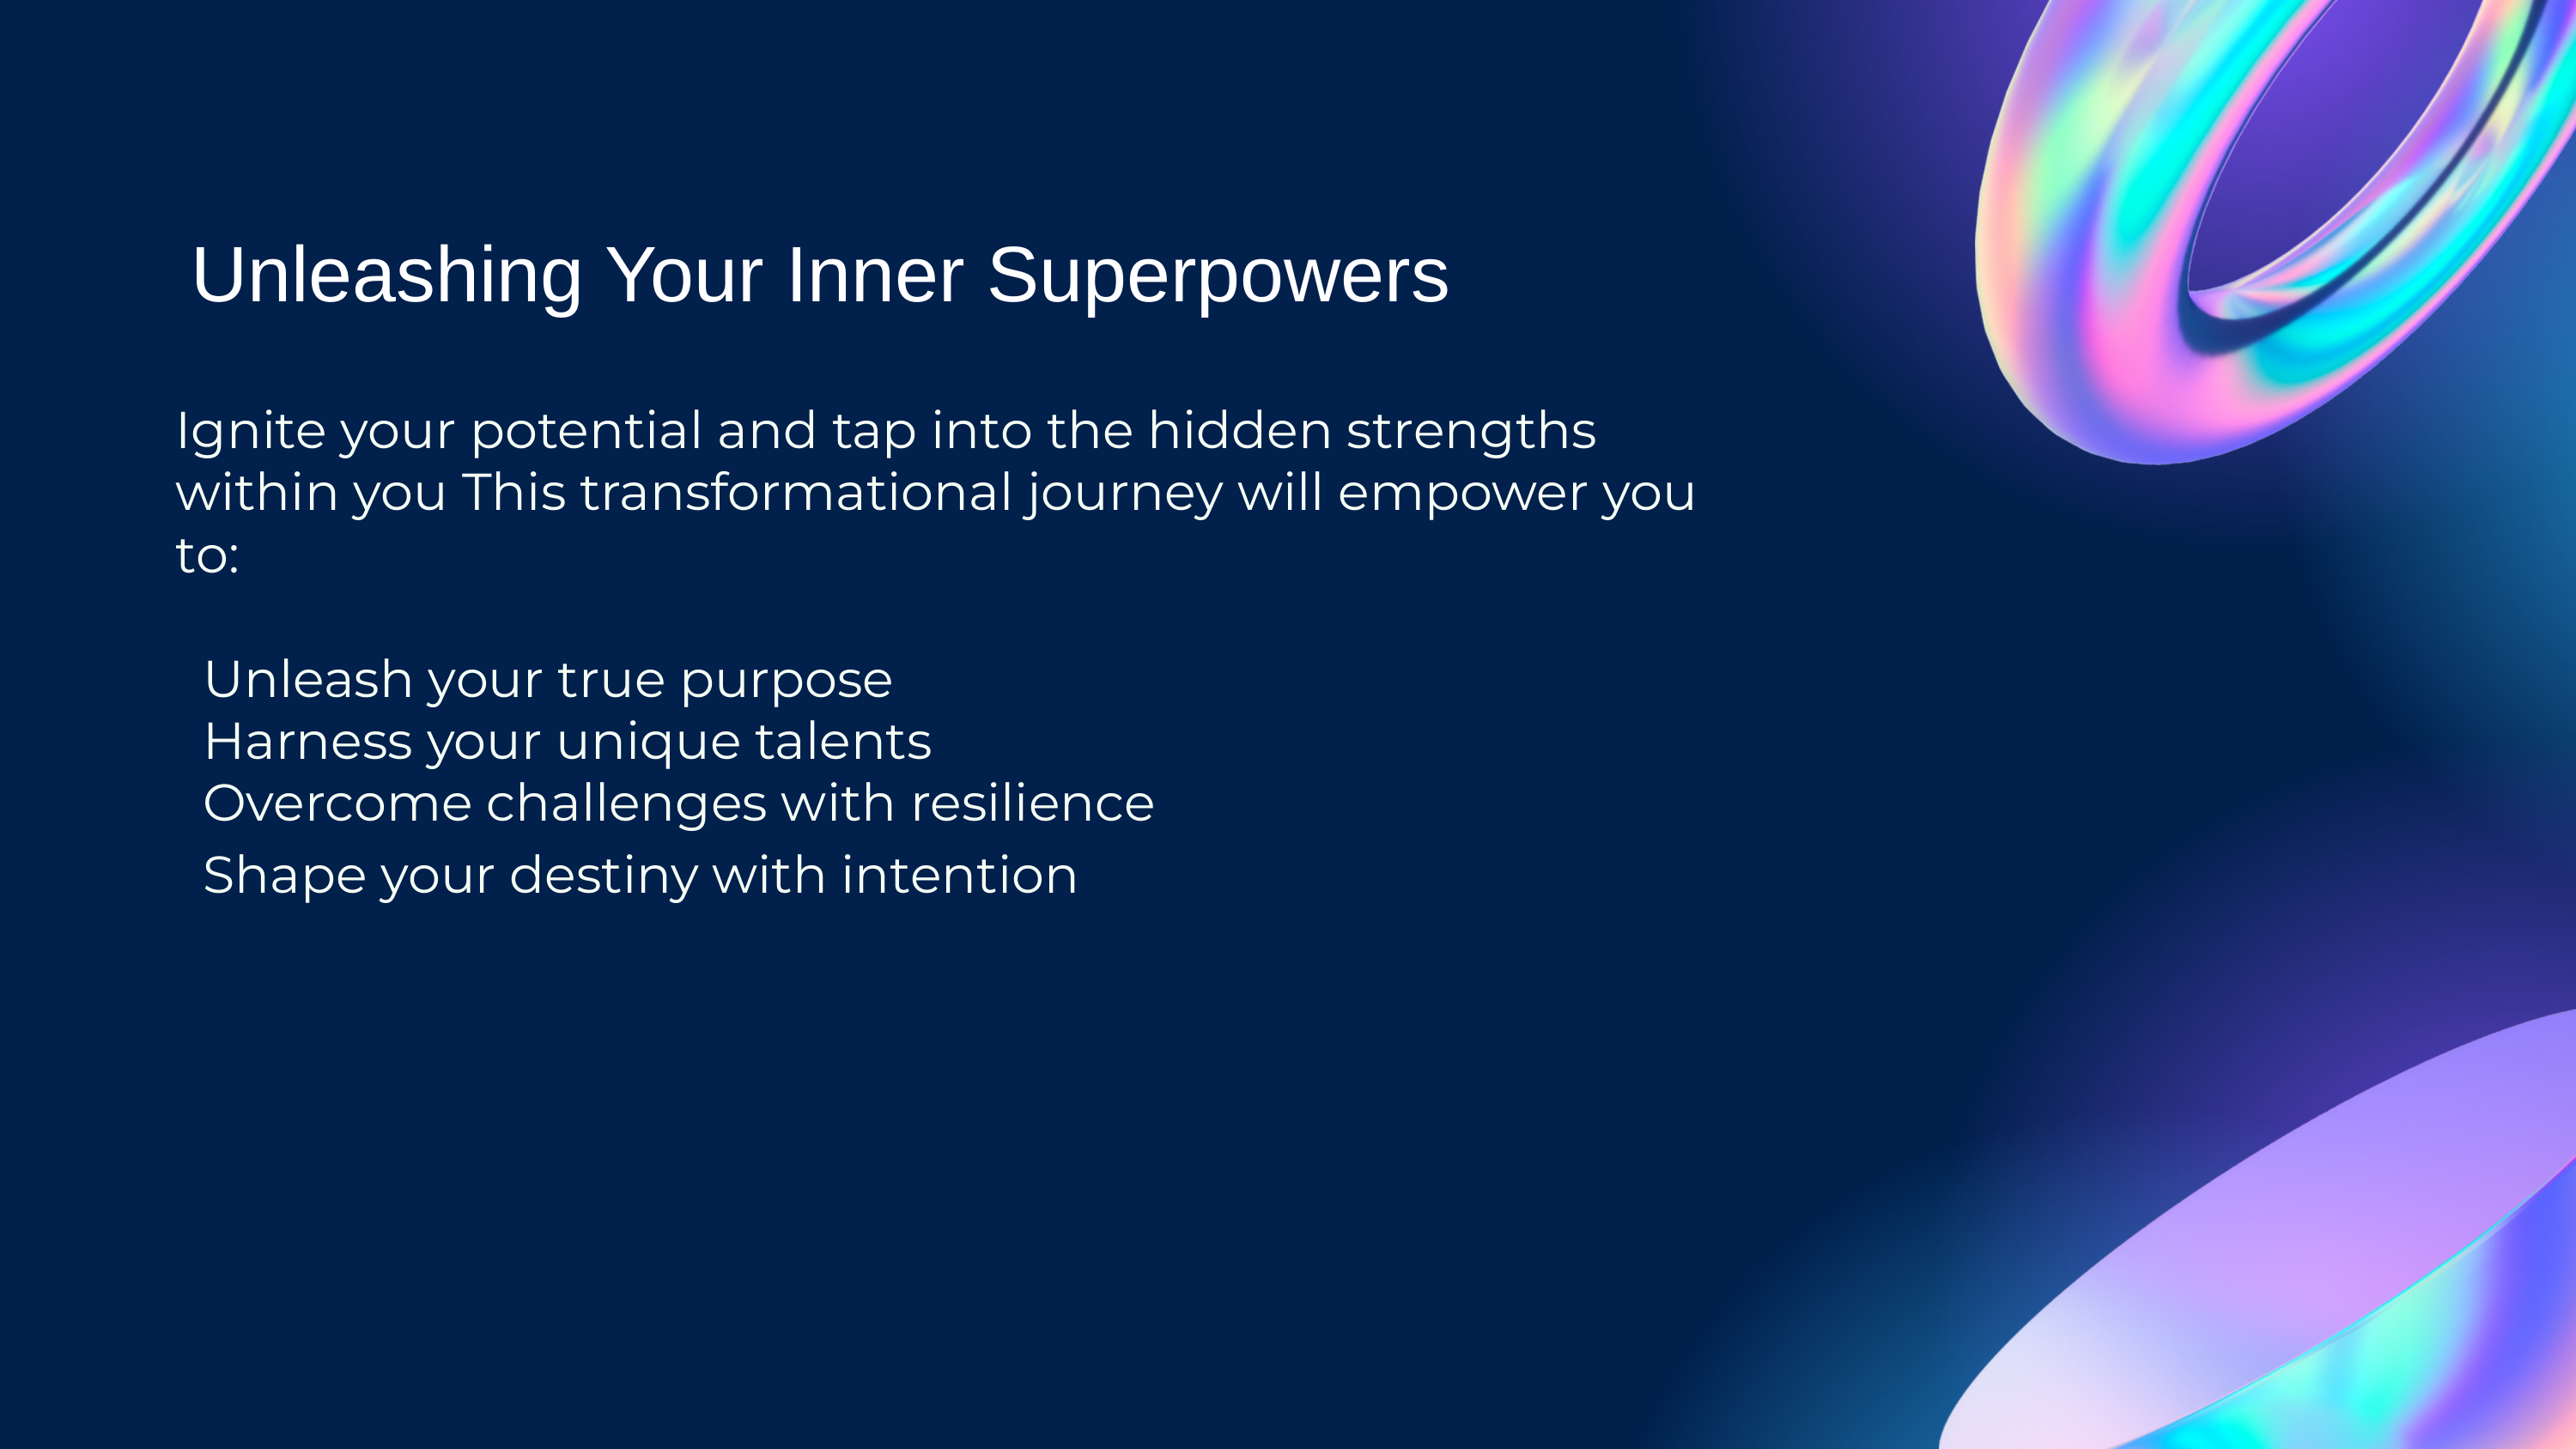

Unleashing Your Inner Superpowers
Ignite your potential and tap into the hidden strengths within you This transformational journey will empower you to:

  Unleash your true purpose
  Harness your unique talents
  Overcome challenges with resilience
  Shape your destiny with intention